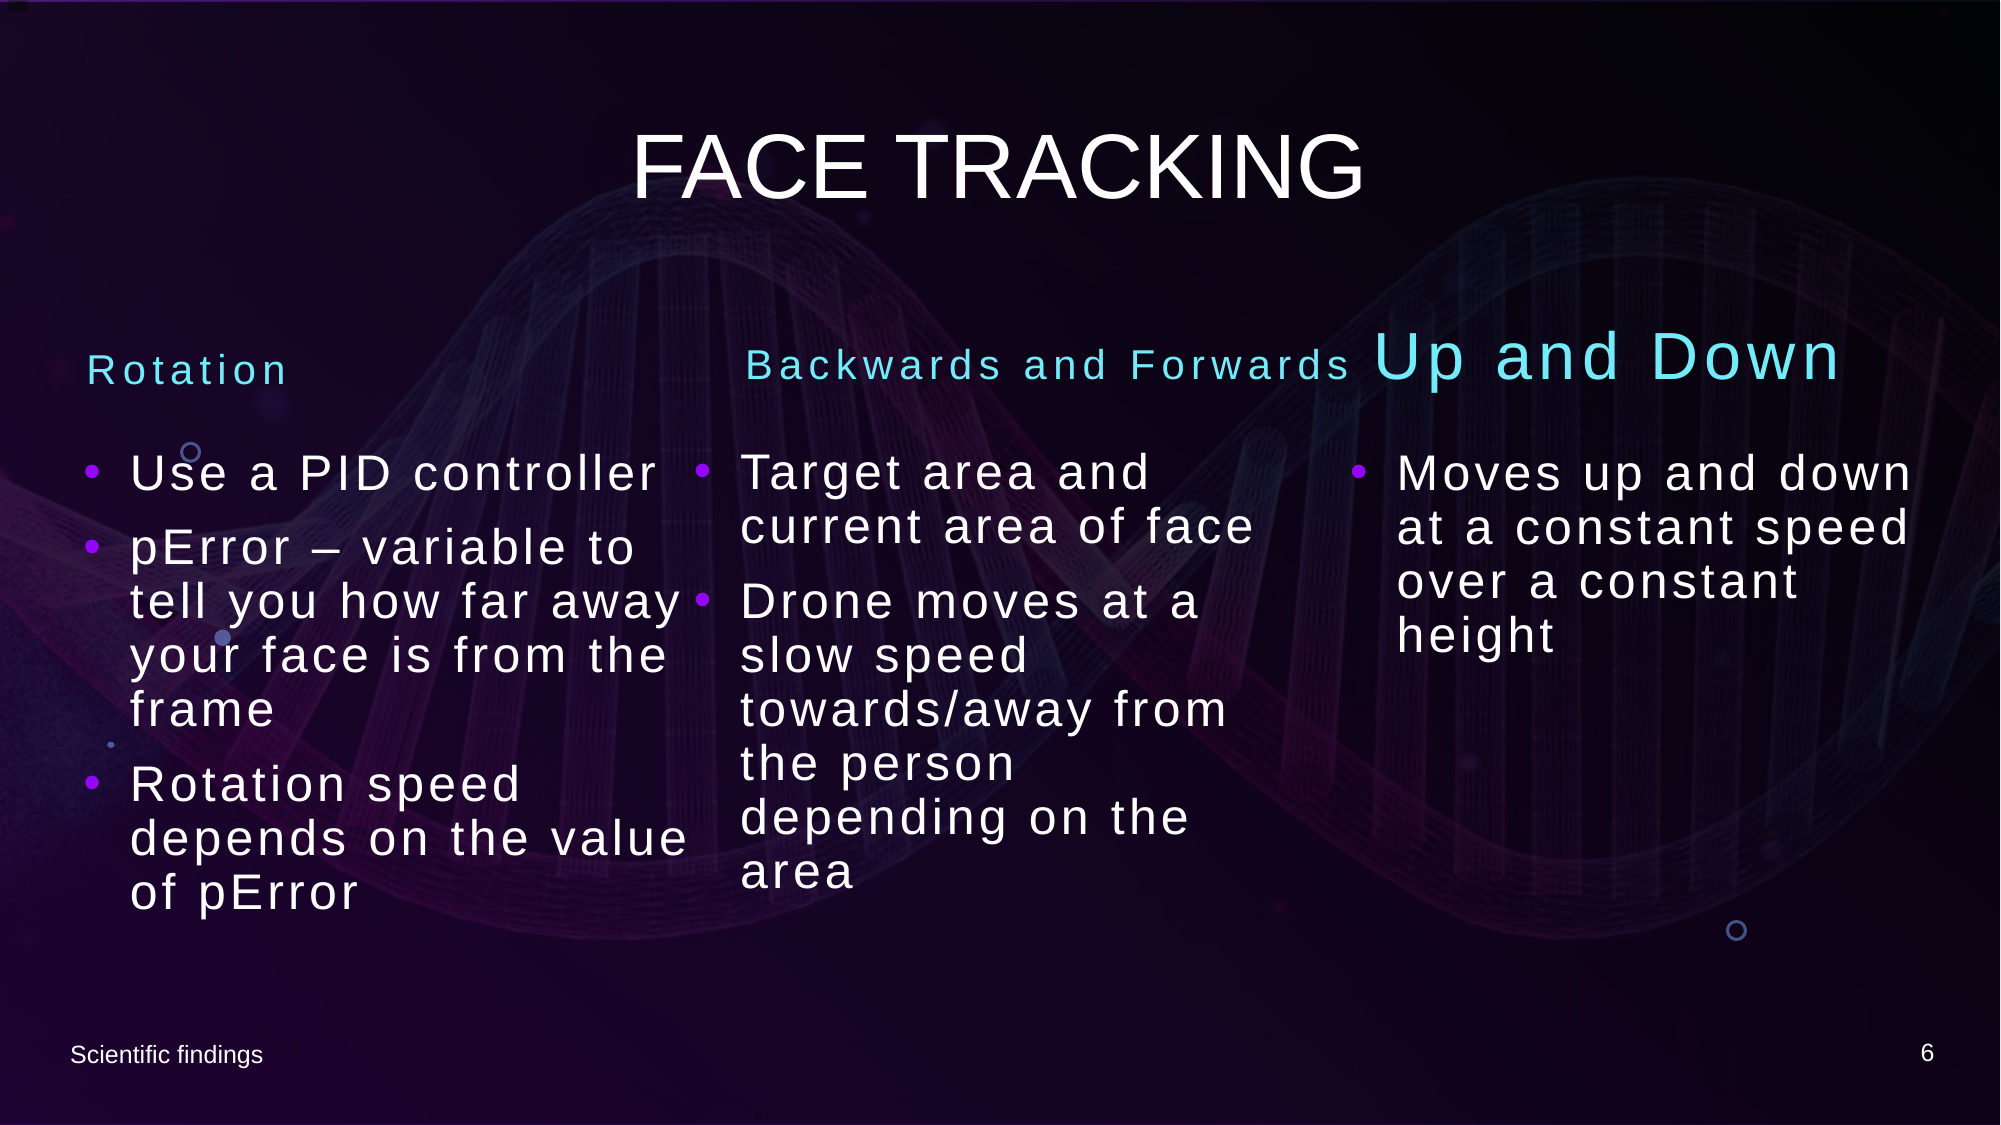

# FACE TRACKING
Up and Down
Backwards and Forwards
Rotation
Target area and current area of face
Drone moves at a slow speed towards/away from the person depending on the area
Use a PID controller
pError – variable to tell you how far away your face is from the frame
Rotation speed depends on the value of pError
Moves up and down at a constant speed over a constant height
6
Scientific findings